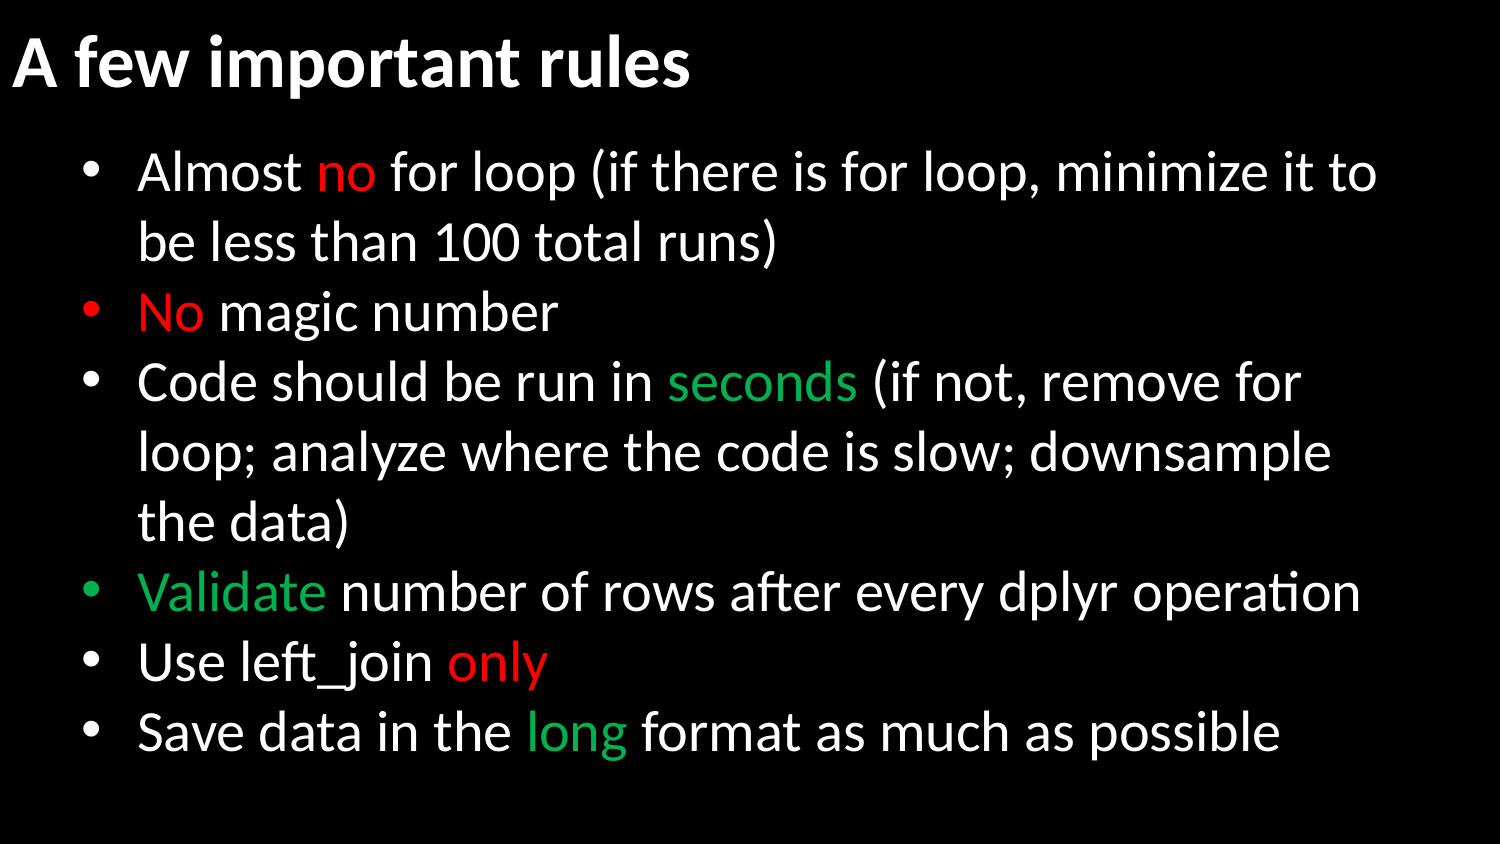

# A few important rules
Almost no for loop (if there is for loop, minimize it to be less than 100 total runs)
No magic number
Code should be run in seconds (if not, remove for loop; analyze where the code is slow; downsample the data)
Validate number of rows after every dplyr operation
Use left_join only
Save data in the long format as much as possible